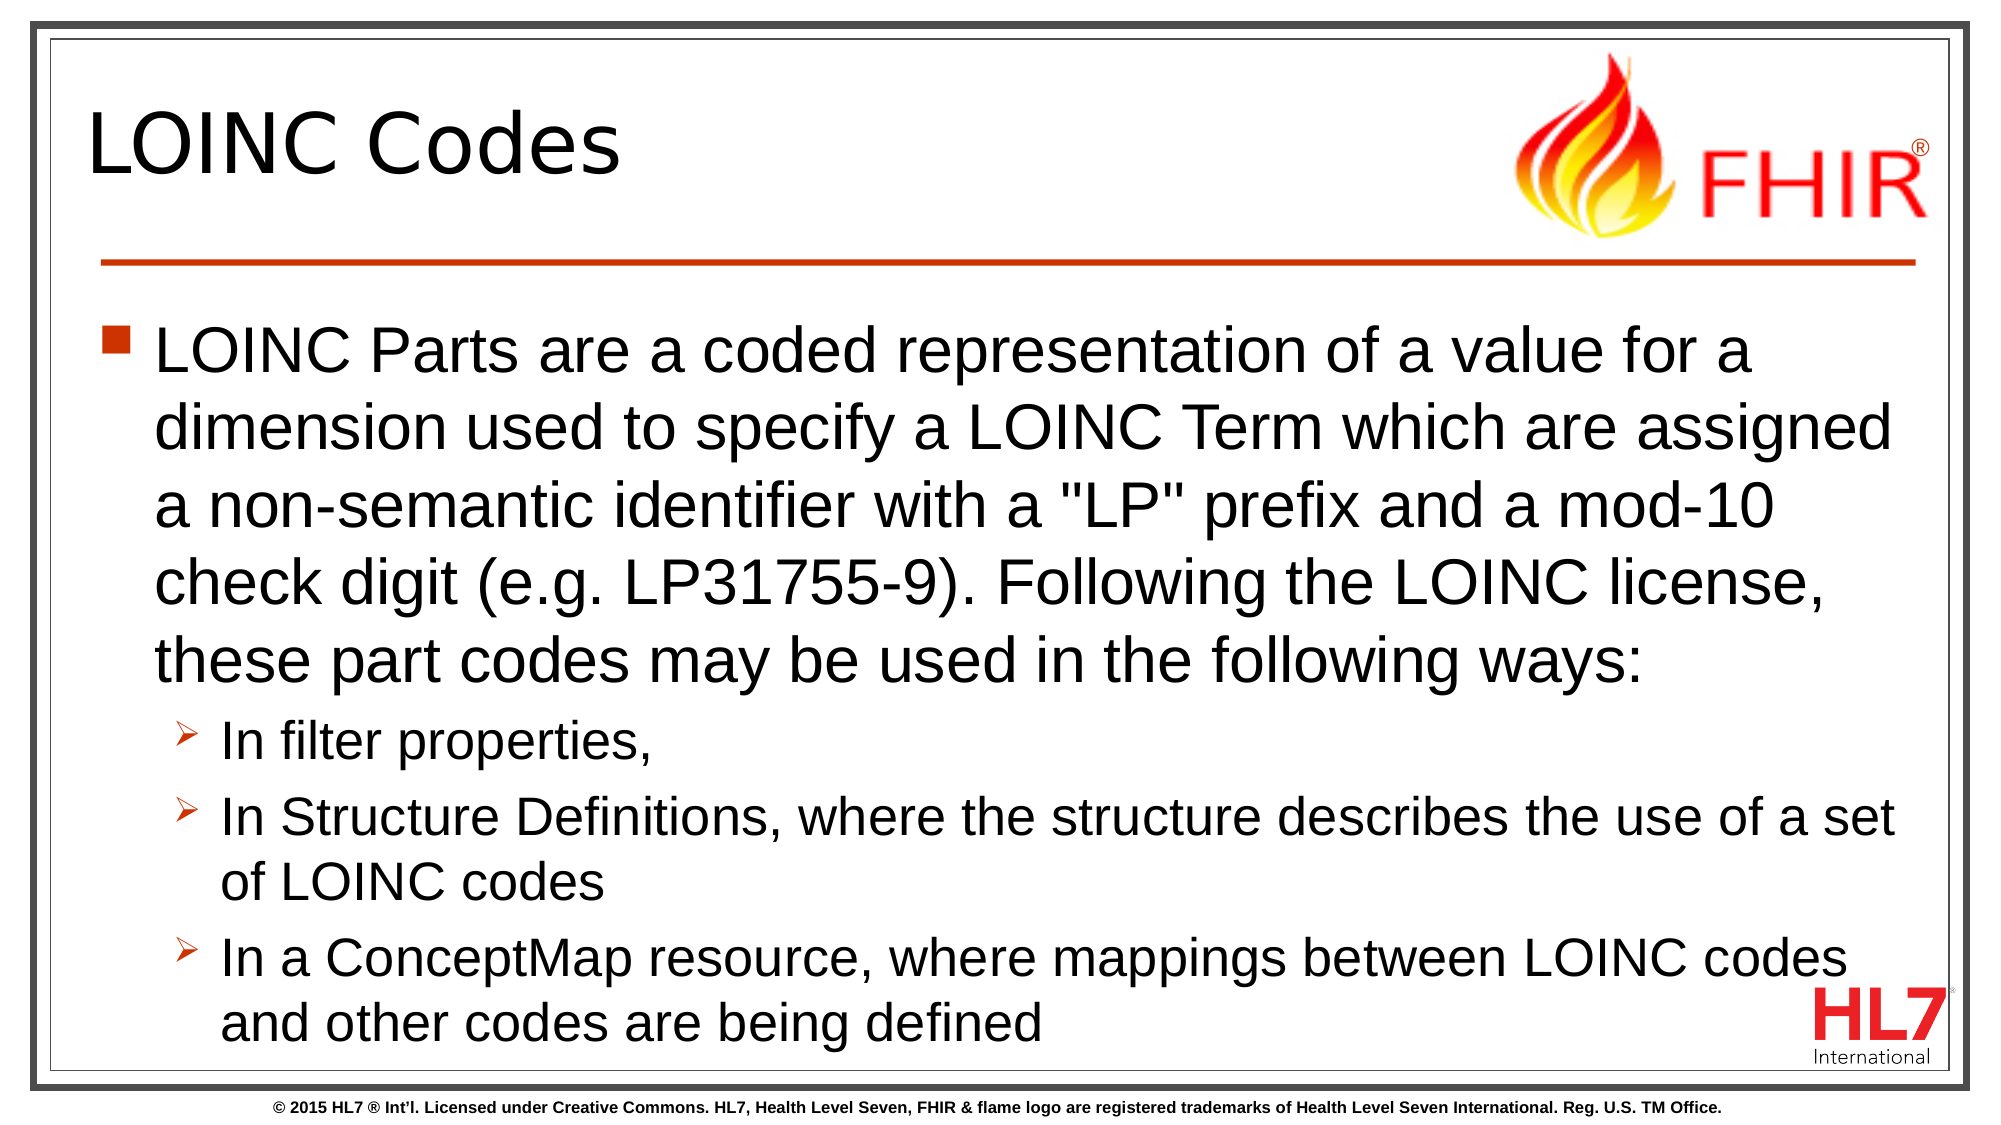

# LOINC Codes
LOINC Parts are a coded representation of a value for a dimension used to specify a LOINC Term which are assigned a non-semantic identifier with a "LP" prefix and a mod-10 check digit (e.g. LP31755-9). Following the LOINC license, these part codes may be used in the following ways:
In filter properties,
In Structure Definitions, where the structure describes the use of a set of LOINC codes
In a ConceptMap resource, where mappings between LOINC codes and other codes are being defined